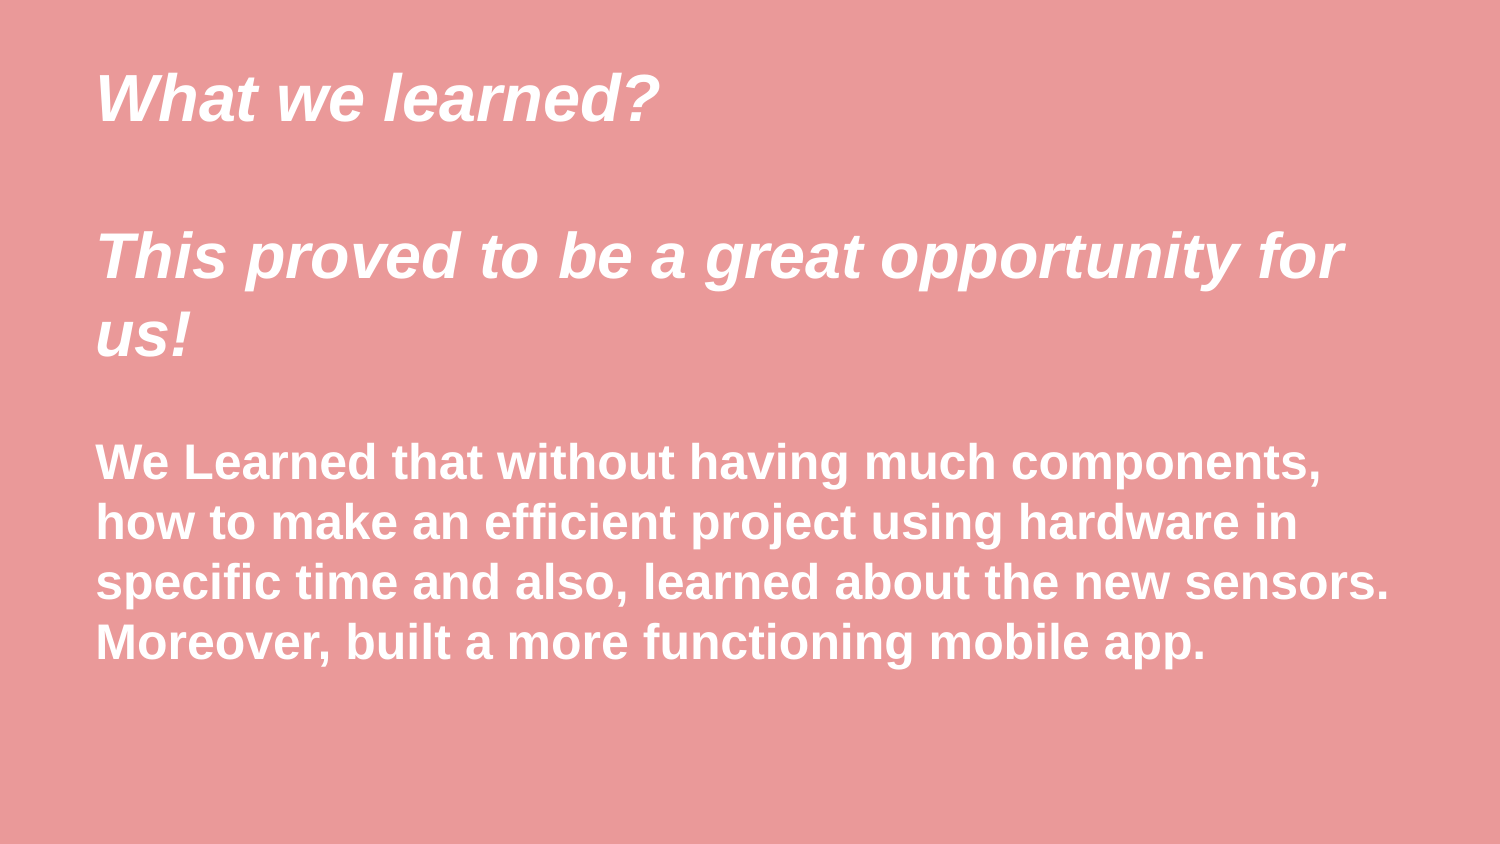

# What we learned?

This proved to be a great opportunity for us!

We Learned that without having much components, how to make an efficient project using hardware in specific time and also, learned about the new sensors. Moreover, built a more functioning mobile app.